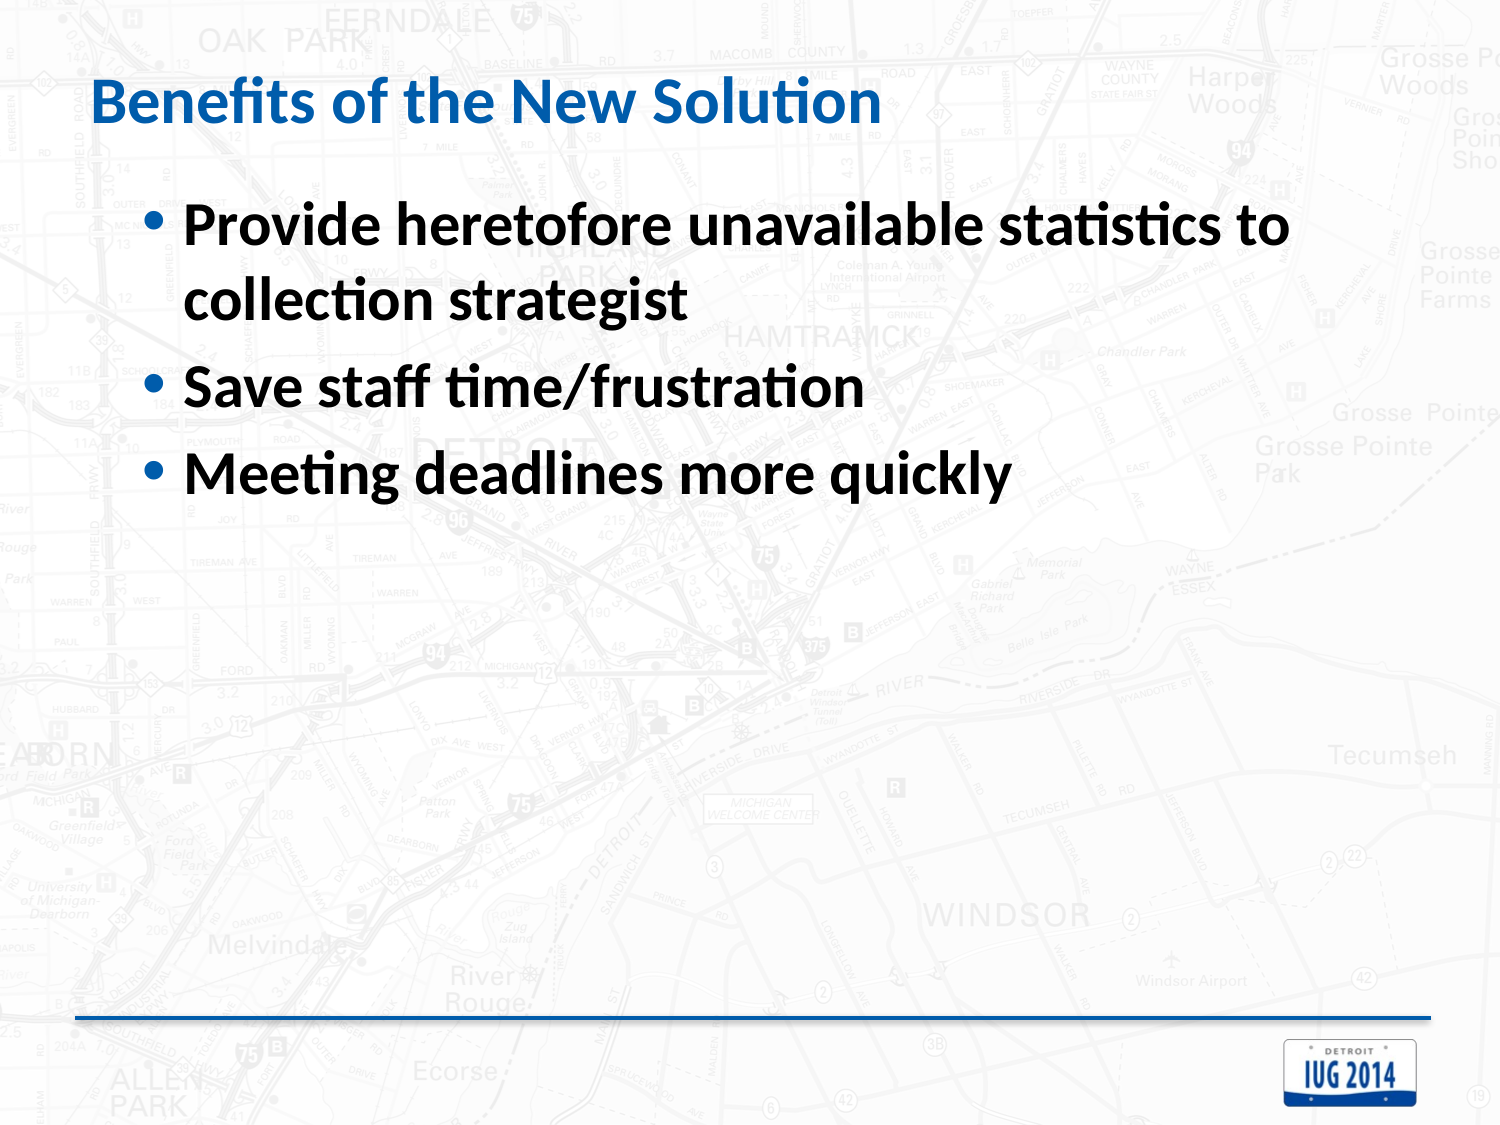

# Benefits of the New Solution
Provide heretofore unavailable statistics to collection strategist
Save staff time/frustration
Meeting deadlines more quickly